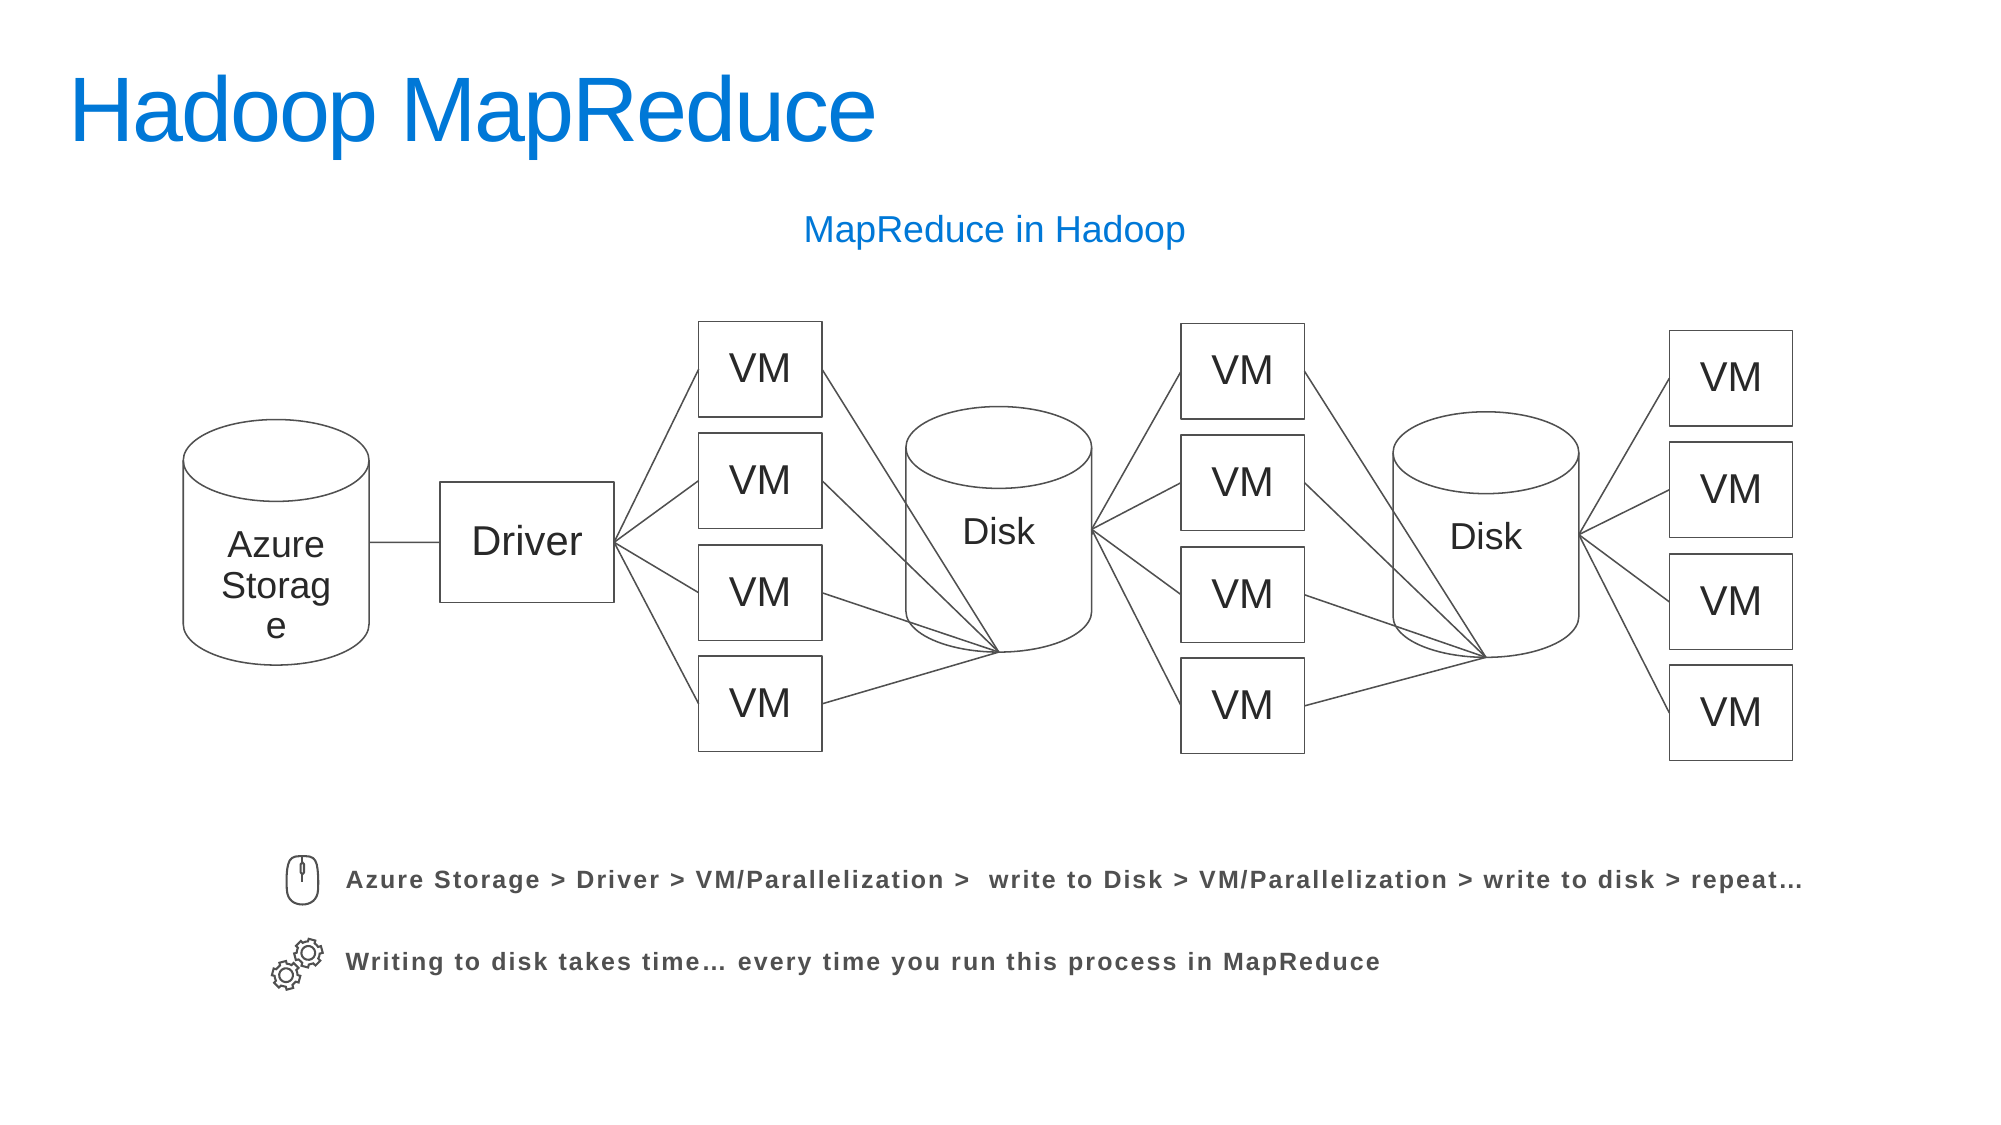

# Hadoop MapReduce
MapReduce in Hadoop
VM
VM
VM
Disk
Disk
Azure Storage
VM
VM
VM
Driver
VM
VM
VM
VM
VM
VM
Azure Storage > Driver > VM/Parallelization >  write to Disk > VM/Parallelization > write to disk > repeat…
Writing to disk takes time… every time you run this process in MapReduce